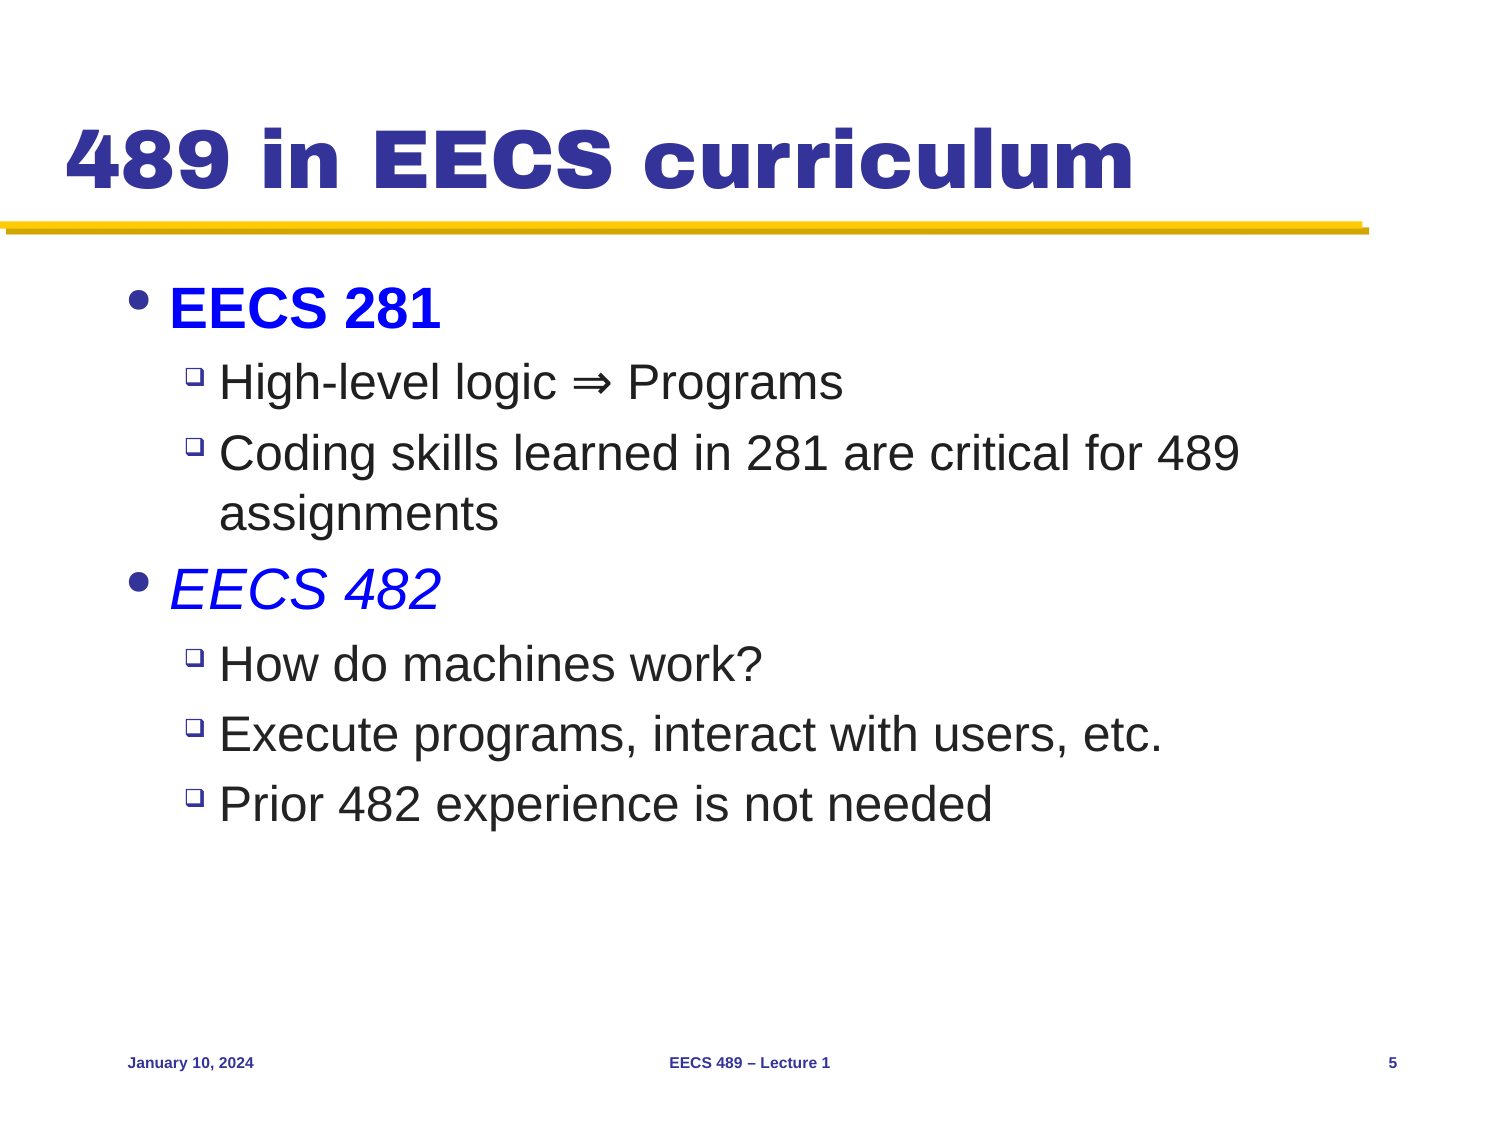

# 489 in EECS curriculum
EECS 281
High-level logic ⇒ Programs
Coding skills learned in 281 are critical for 489 assignments
EECS 482
How do machines work?
Execute programs, interact with users, etc.
Prior 482 experience is not needed
January 10, 2024
EECS 489 – Lecture 1
5